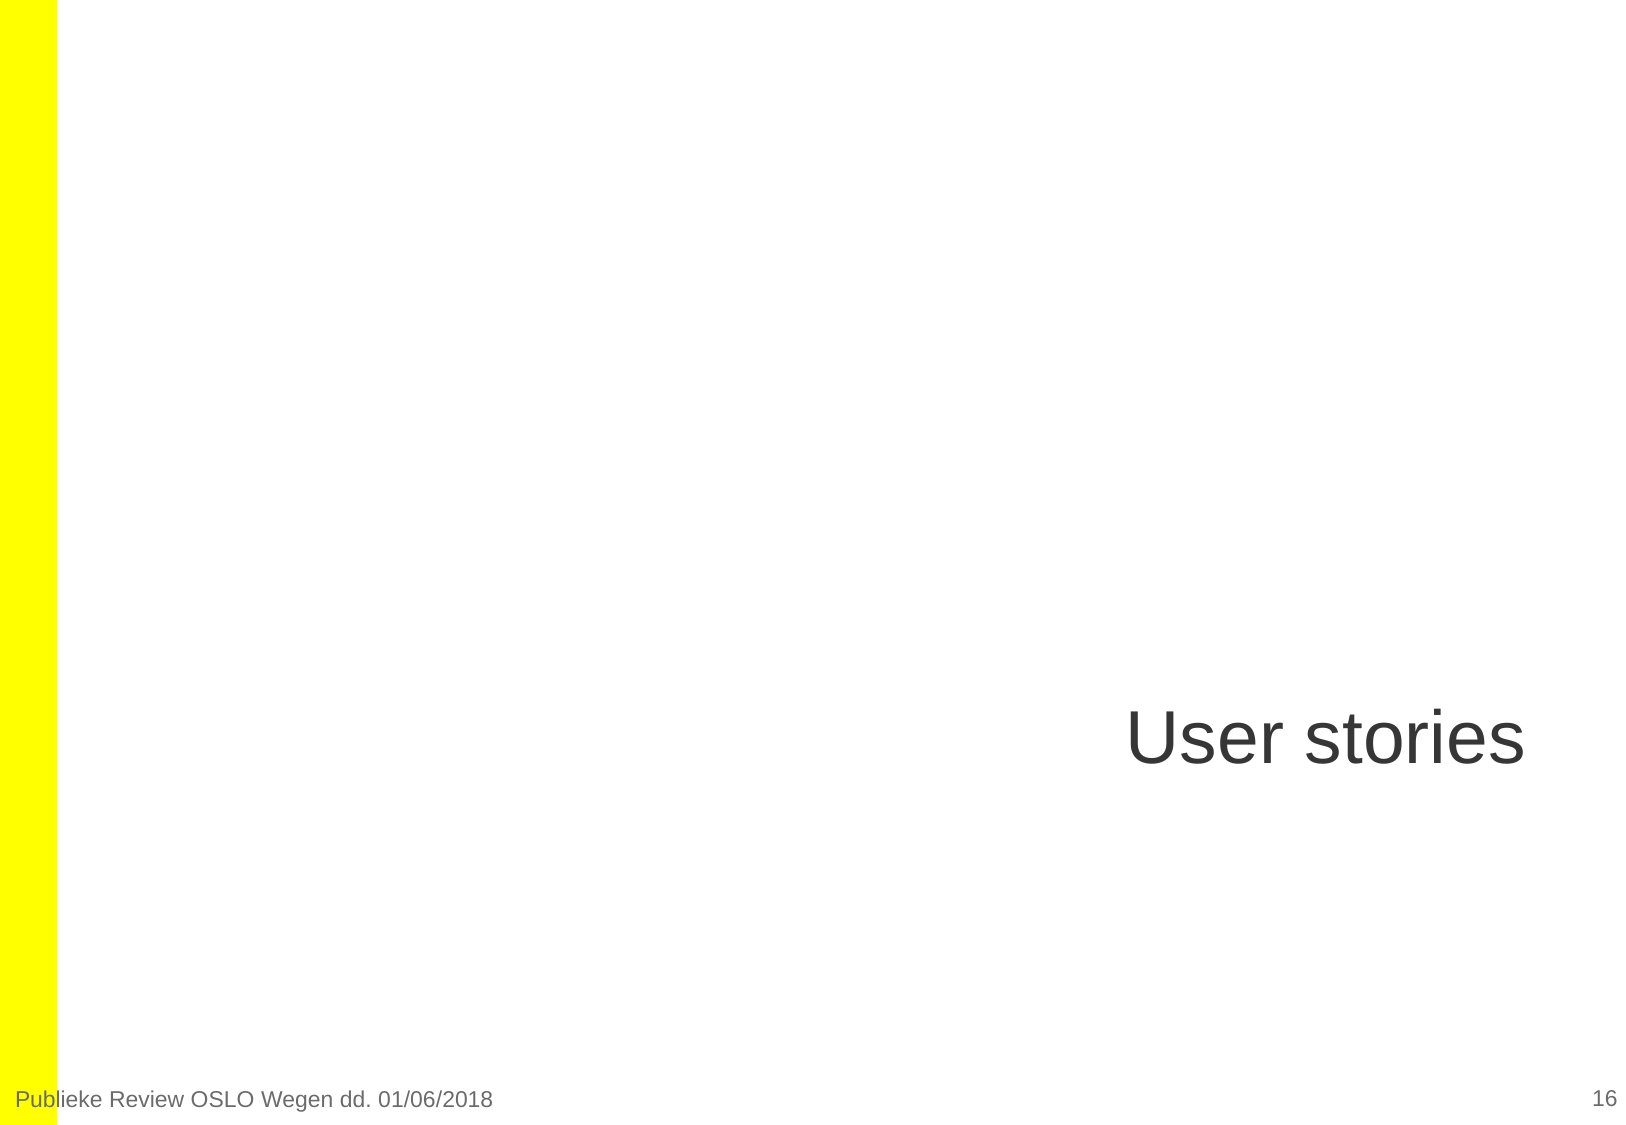

# User stories

16
Publieke Review OSLO Wegen dd. 01/06/2018